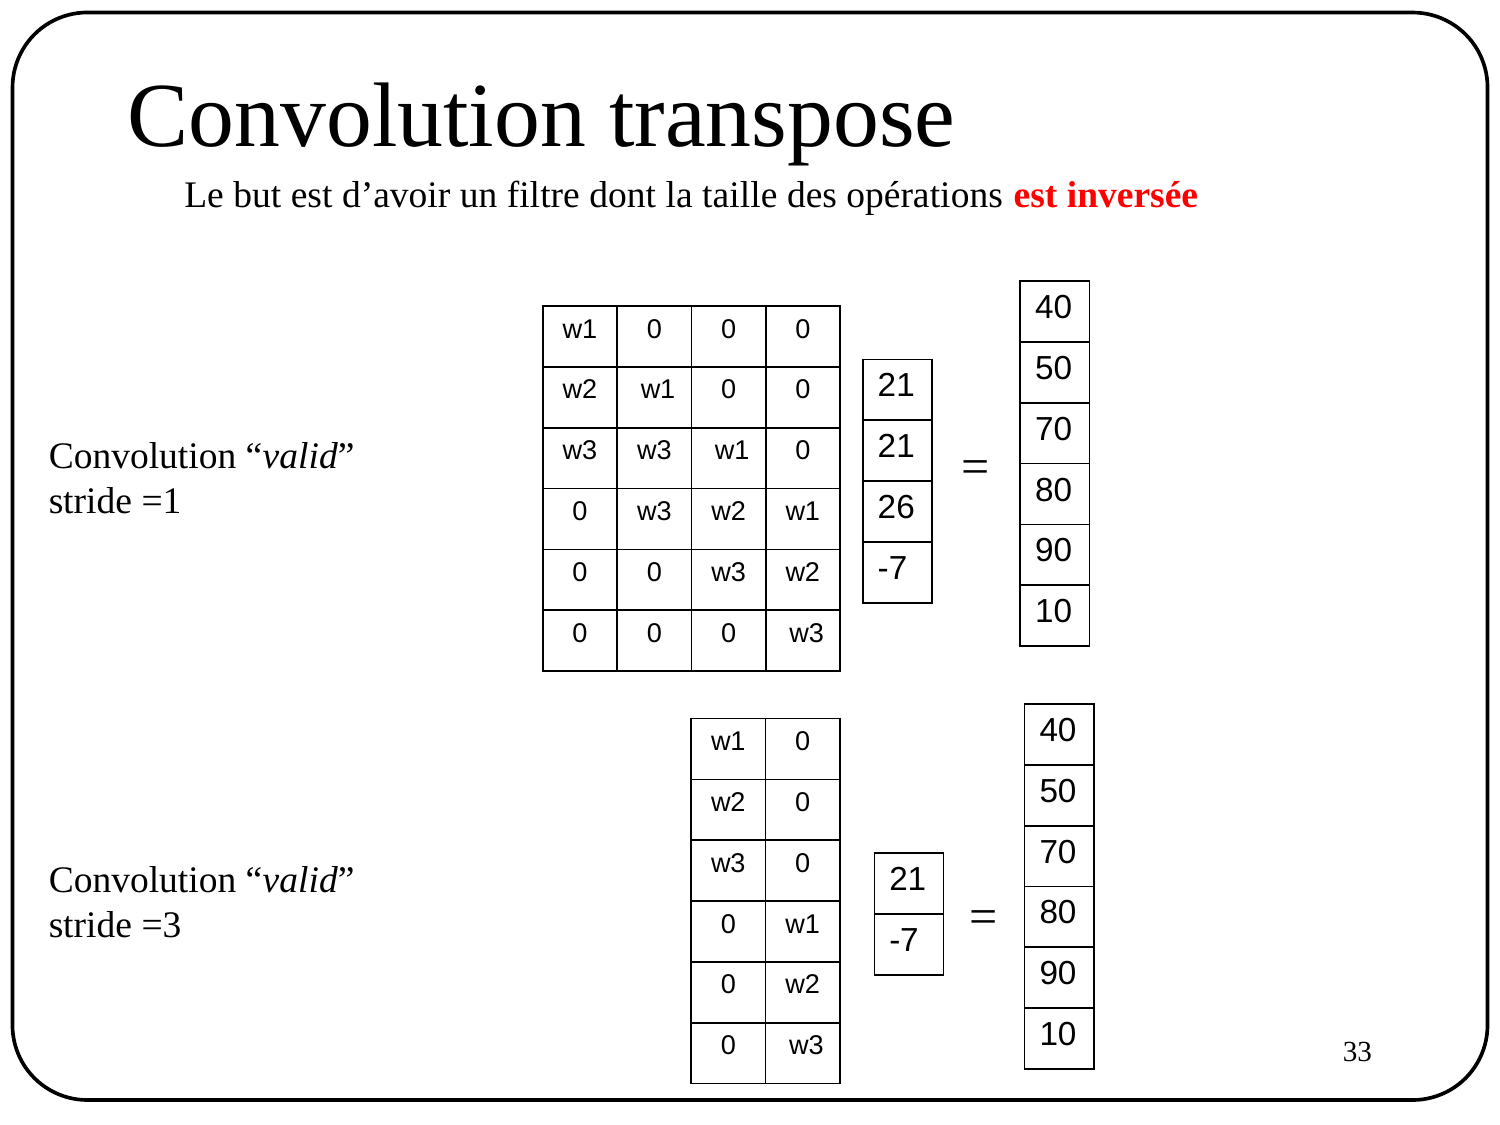

# Convolution transpose
Le but est d’avoir un filtre dont la taille des opérations est inversée
| 40 |
| --- |
| 50 |
| 70 |
| 80 |
| 90 |
| 10 |
| w1 | 0 | 0 | 0 |
| --- | --- | --- | --- |
| w2 | w1 | 0 | 0 |
| w3 | w3 | w1 | 0 |
| 0 | w3 | w2 | w1 |
| 0 | 0 | w3 | w2 |
| 0 | 0 | 0 | w3 |
| 21 |
| --- |
| 21 |
| 26 |
| -7 |
Convolution “valid”
stride =1
=
| 40 |
| --- |
| 50 |
| 70 |
| 80 |
| 90 |
| 10 |
| w1 | 0 |
| --- | --- |
| w2 | 0 |
| w3 | 0 |
| 0 | w1 |
| 0 | w2 |
| 0 | w3 |
Convolution “valid”
stride =3
| 21 |
| --- |
| -7 |
=
33